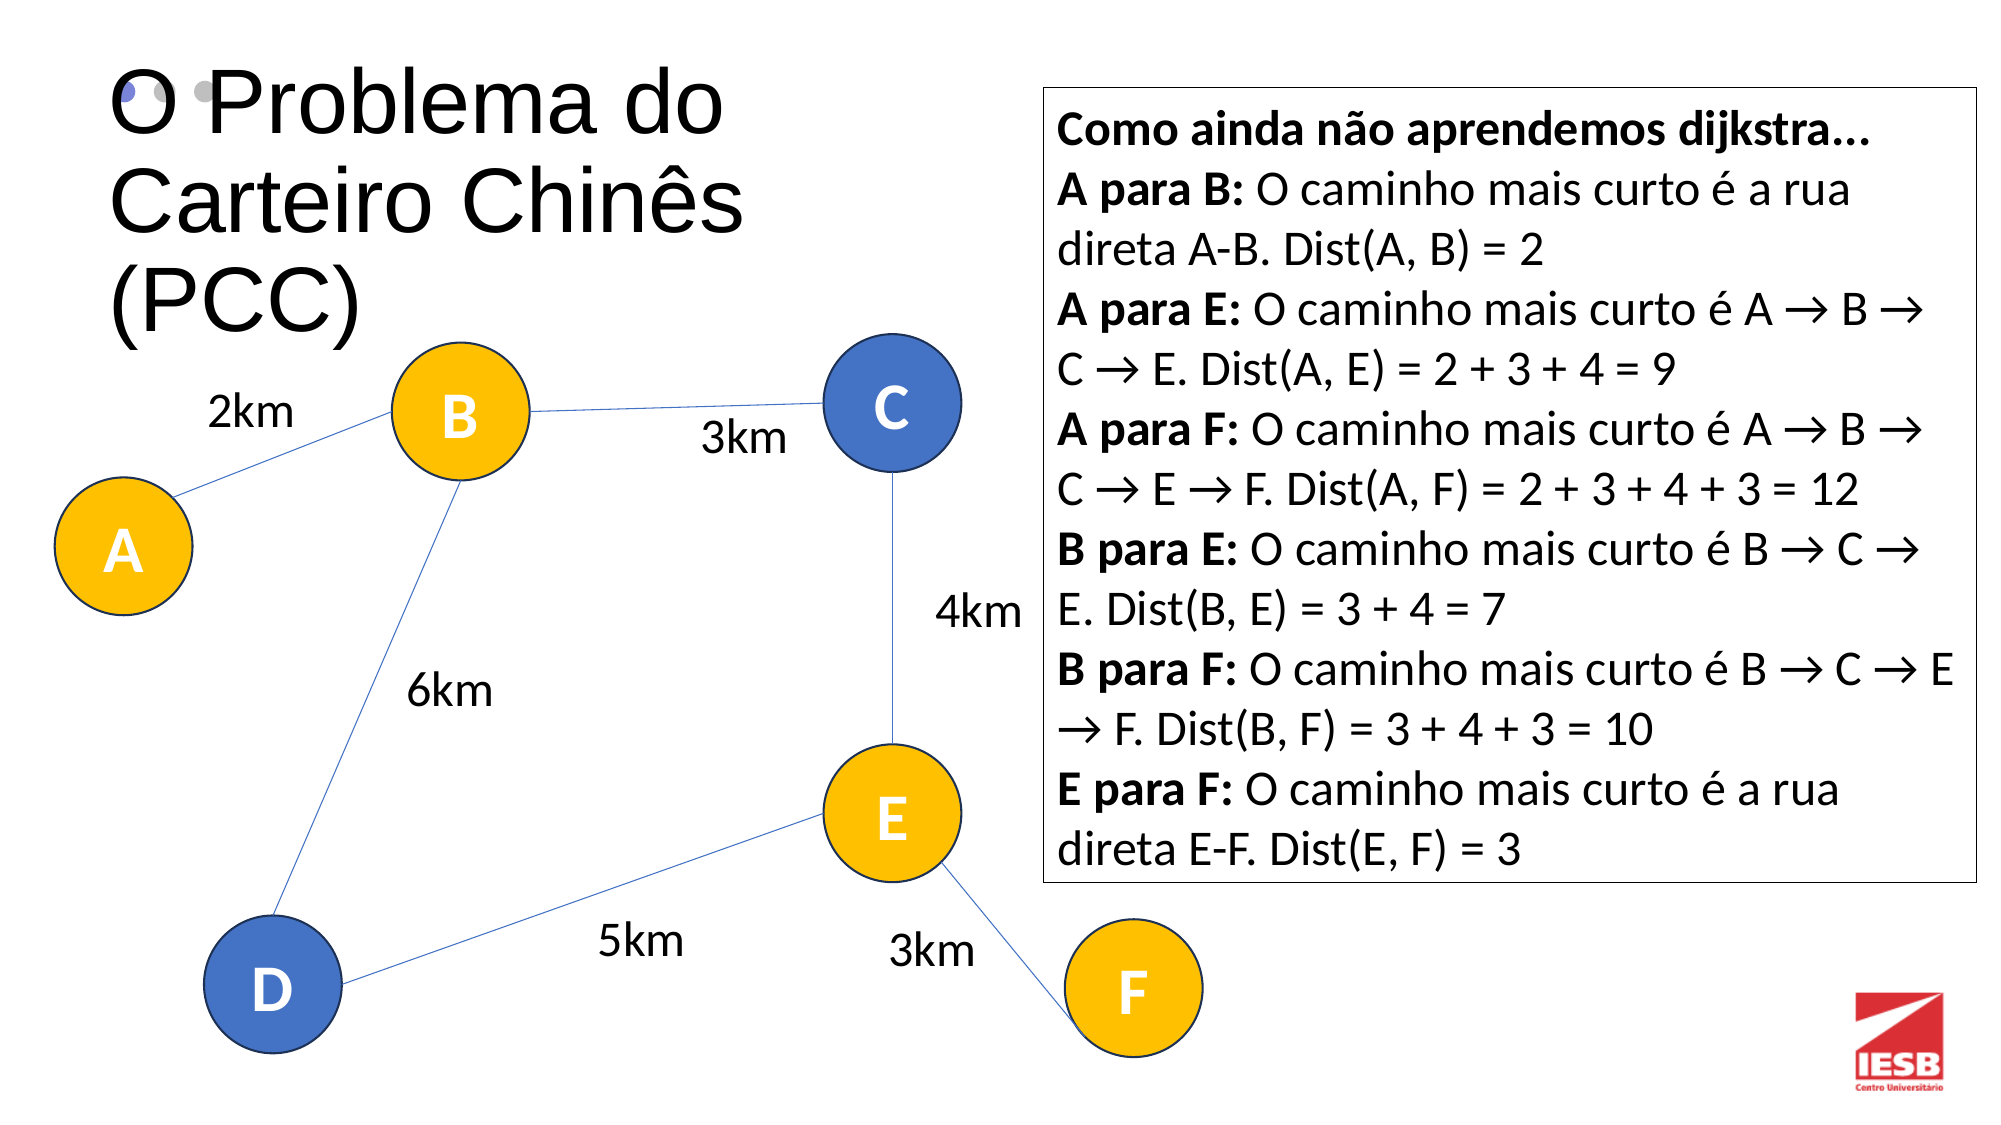

Como ainda não aprendemos dijkstra...
A para B: O caminho mais curto é a rua direta A-B. Dist(A, B) = 2
A para E: O caminho mais curto é A → B → C → E. Dist(A, E) = 2 + 3 + 4 = 9
A para F: O caminho mais curto é A → B → C → E → F. Dist(A, F) = 2 + 3 + 4 + 3 = 12
B para E: O caminho mais curto é B → C → E. Dist(B, E) = 3 + 4 = 7
B para F: O caminho mais curto é B → C → E → F. Dist(B, F) = 3 + 4 + 3 = 10
E para F: O caminho mais curto é a rua direta E-F. Dist(E, F) = 3
# O Problema do Carteiro Chinês (PCC)
C
B
2km
3km
A
4km
6km
E
5km
3km
D
F